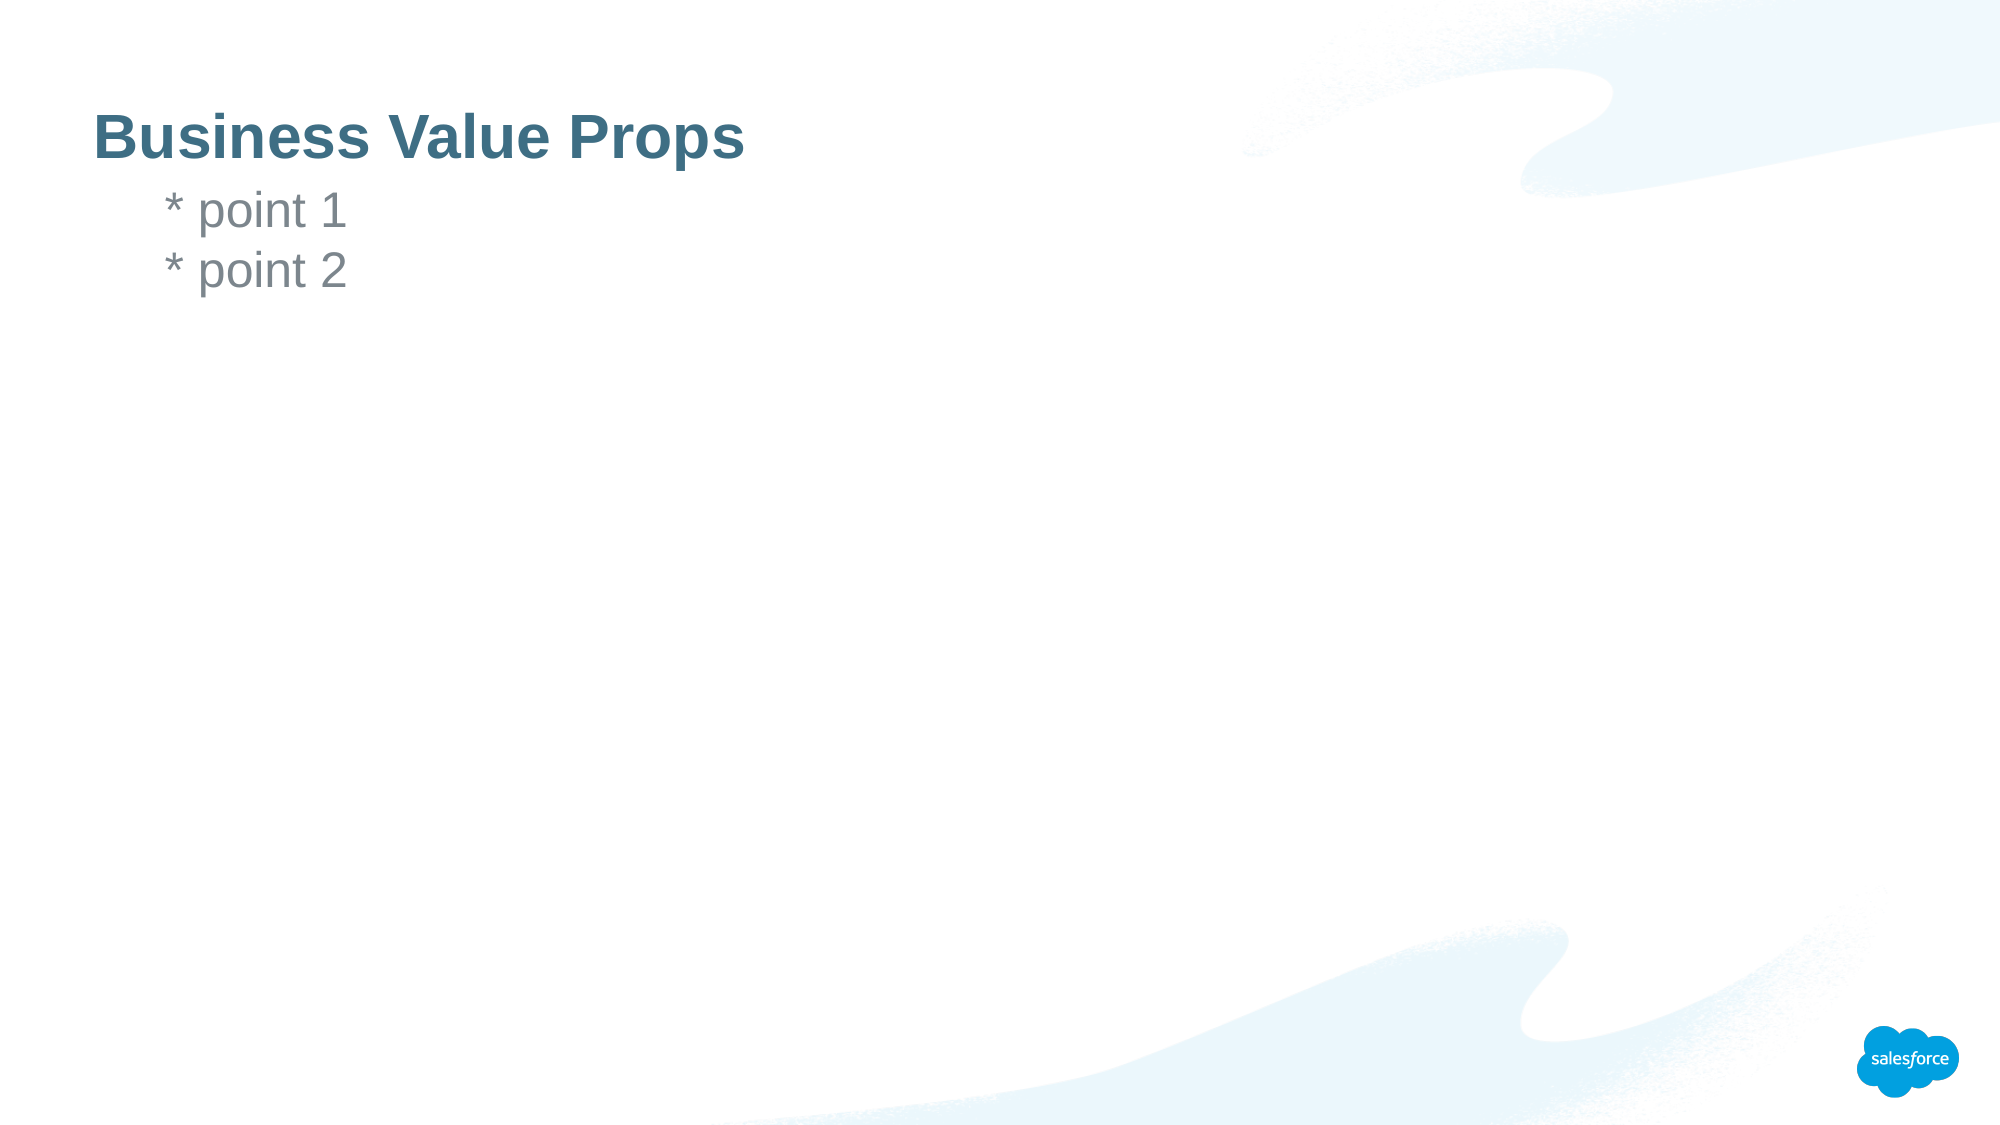

# Business Value Props
* point 1
* point 2